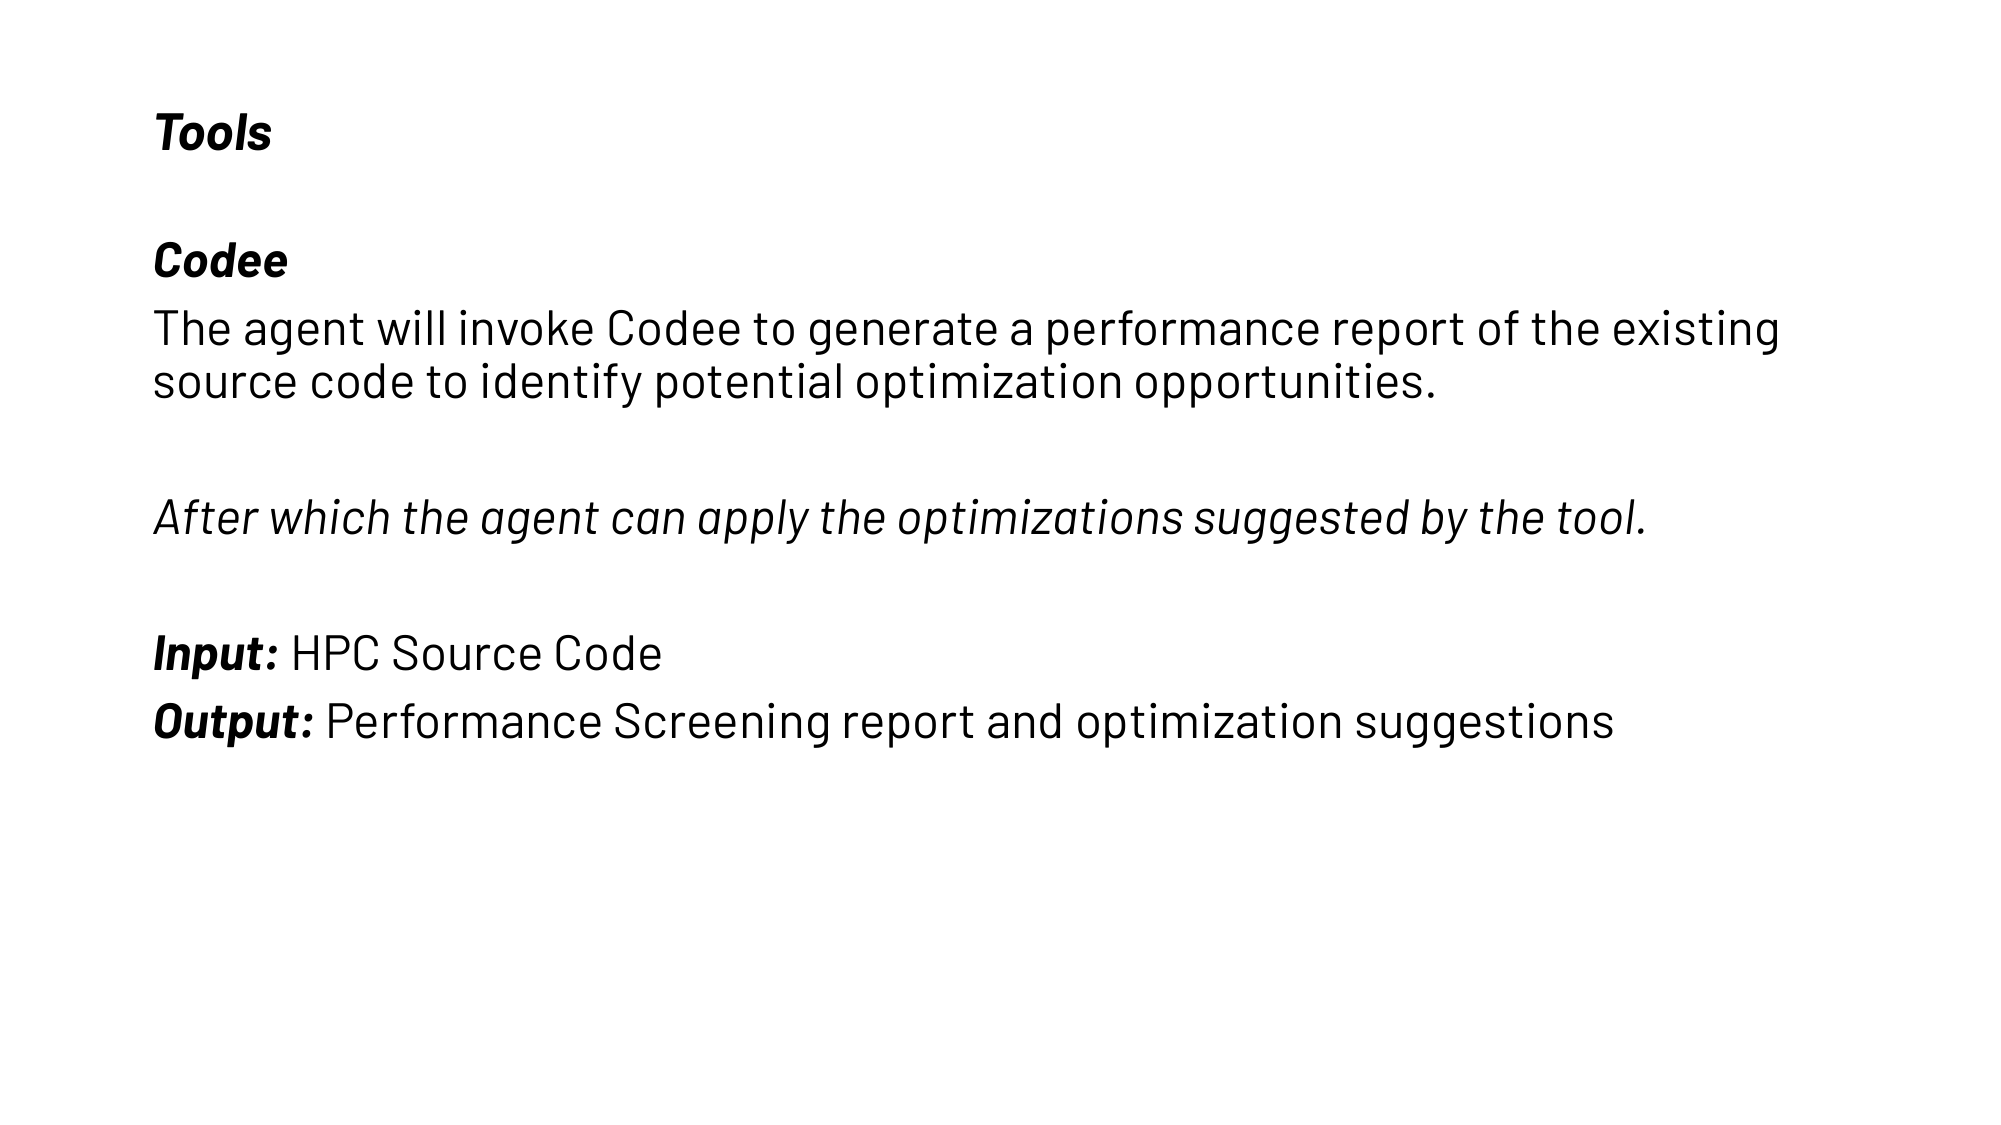

Tools

Codee
The agent will invoke Codee to generate a performance report of the existing source code to identify potential optimization opportunities.​

After which the agent can apply the optimizations​ suggested by the tool.

Input: HPC Source Code
Output: Performance Screening report and optimization suggestions
​